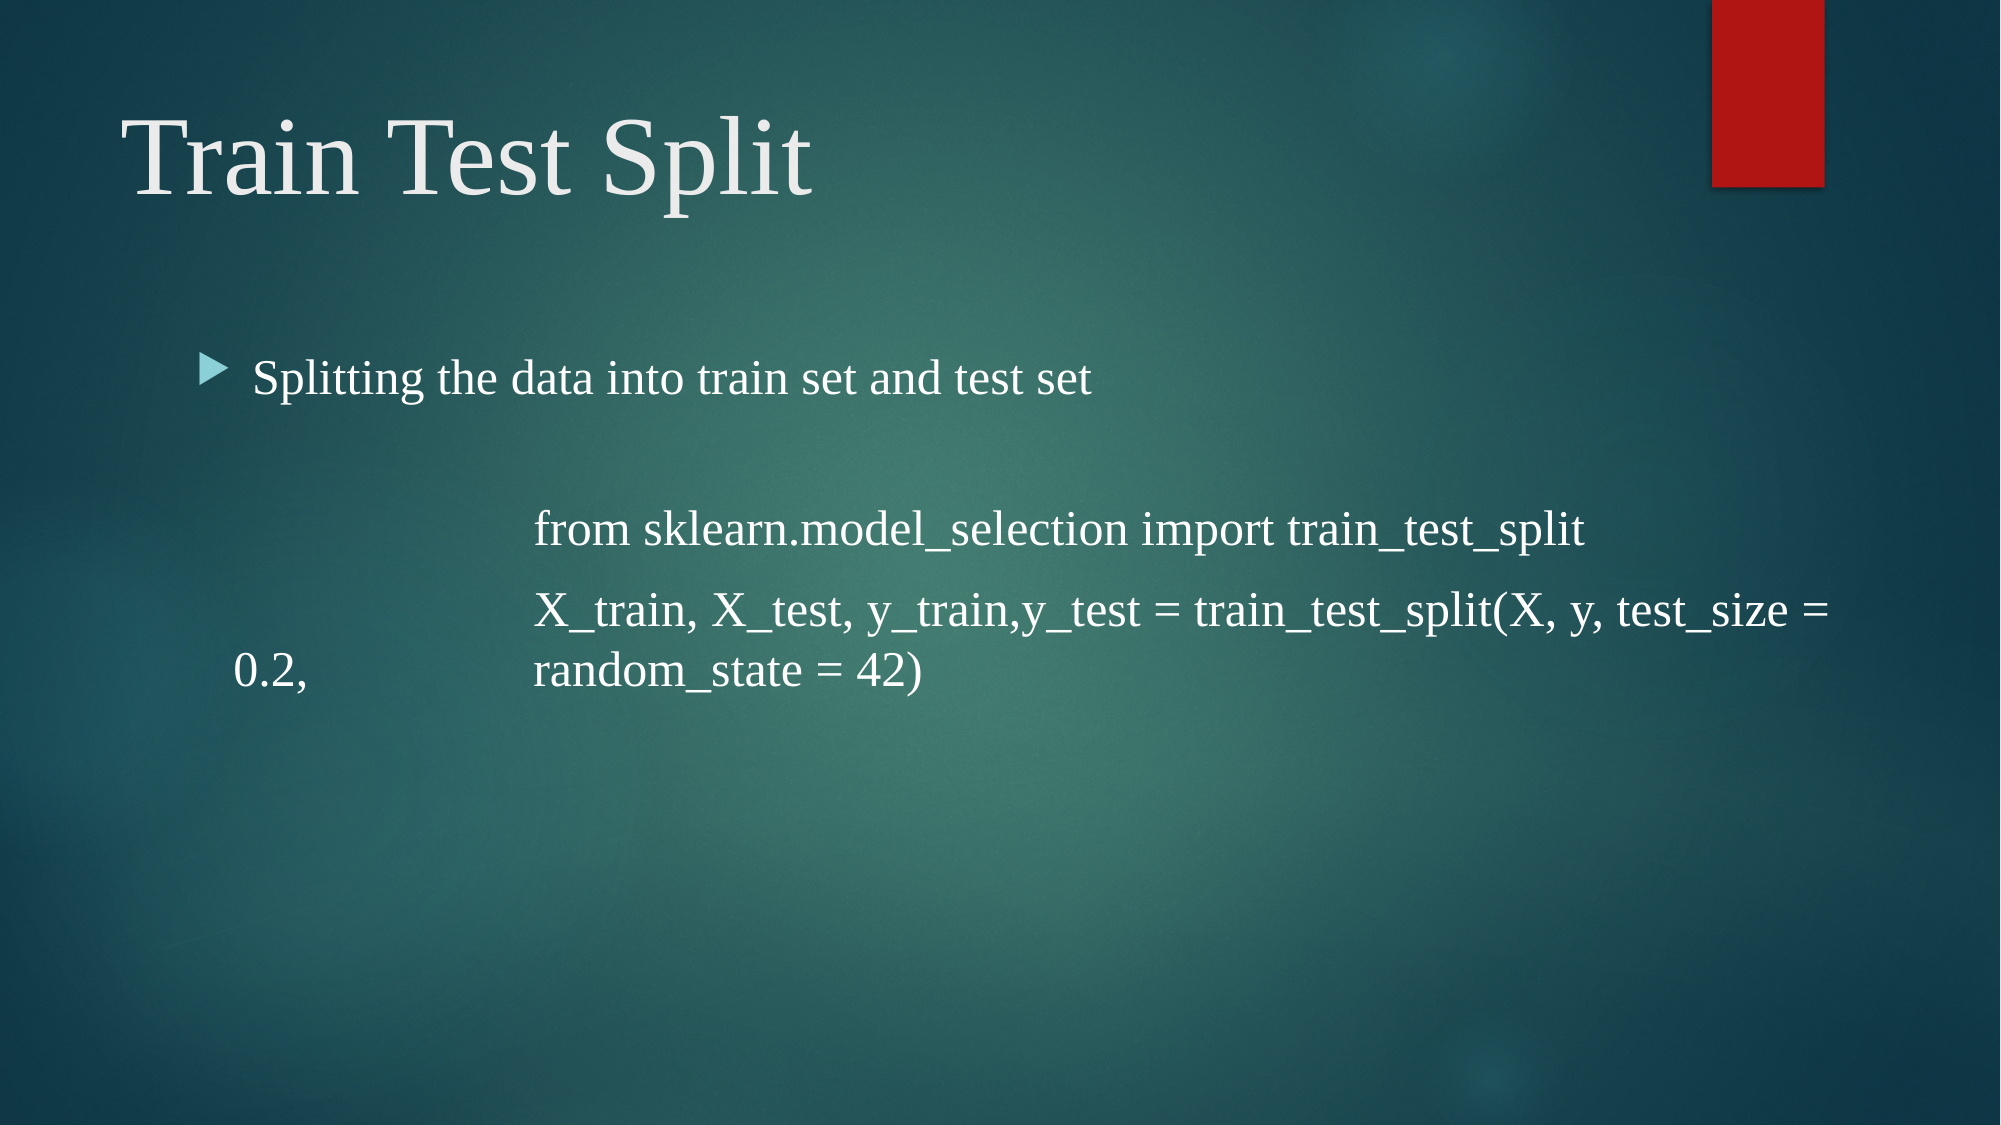

# Train Test Split
Splitting the data into train set and test set

			from sklearn.model_selection import train_test_split
			X_train, X_test, y_train,y_test = train_test_split(X, y, test_size =  0.2,        	random_state = 42)